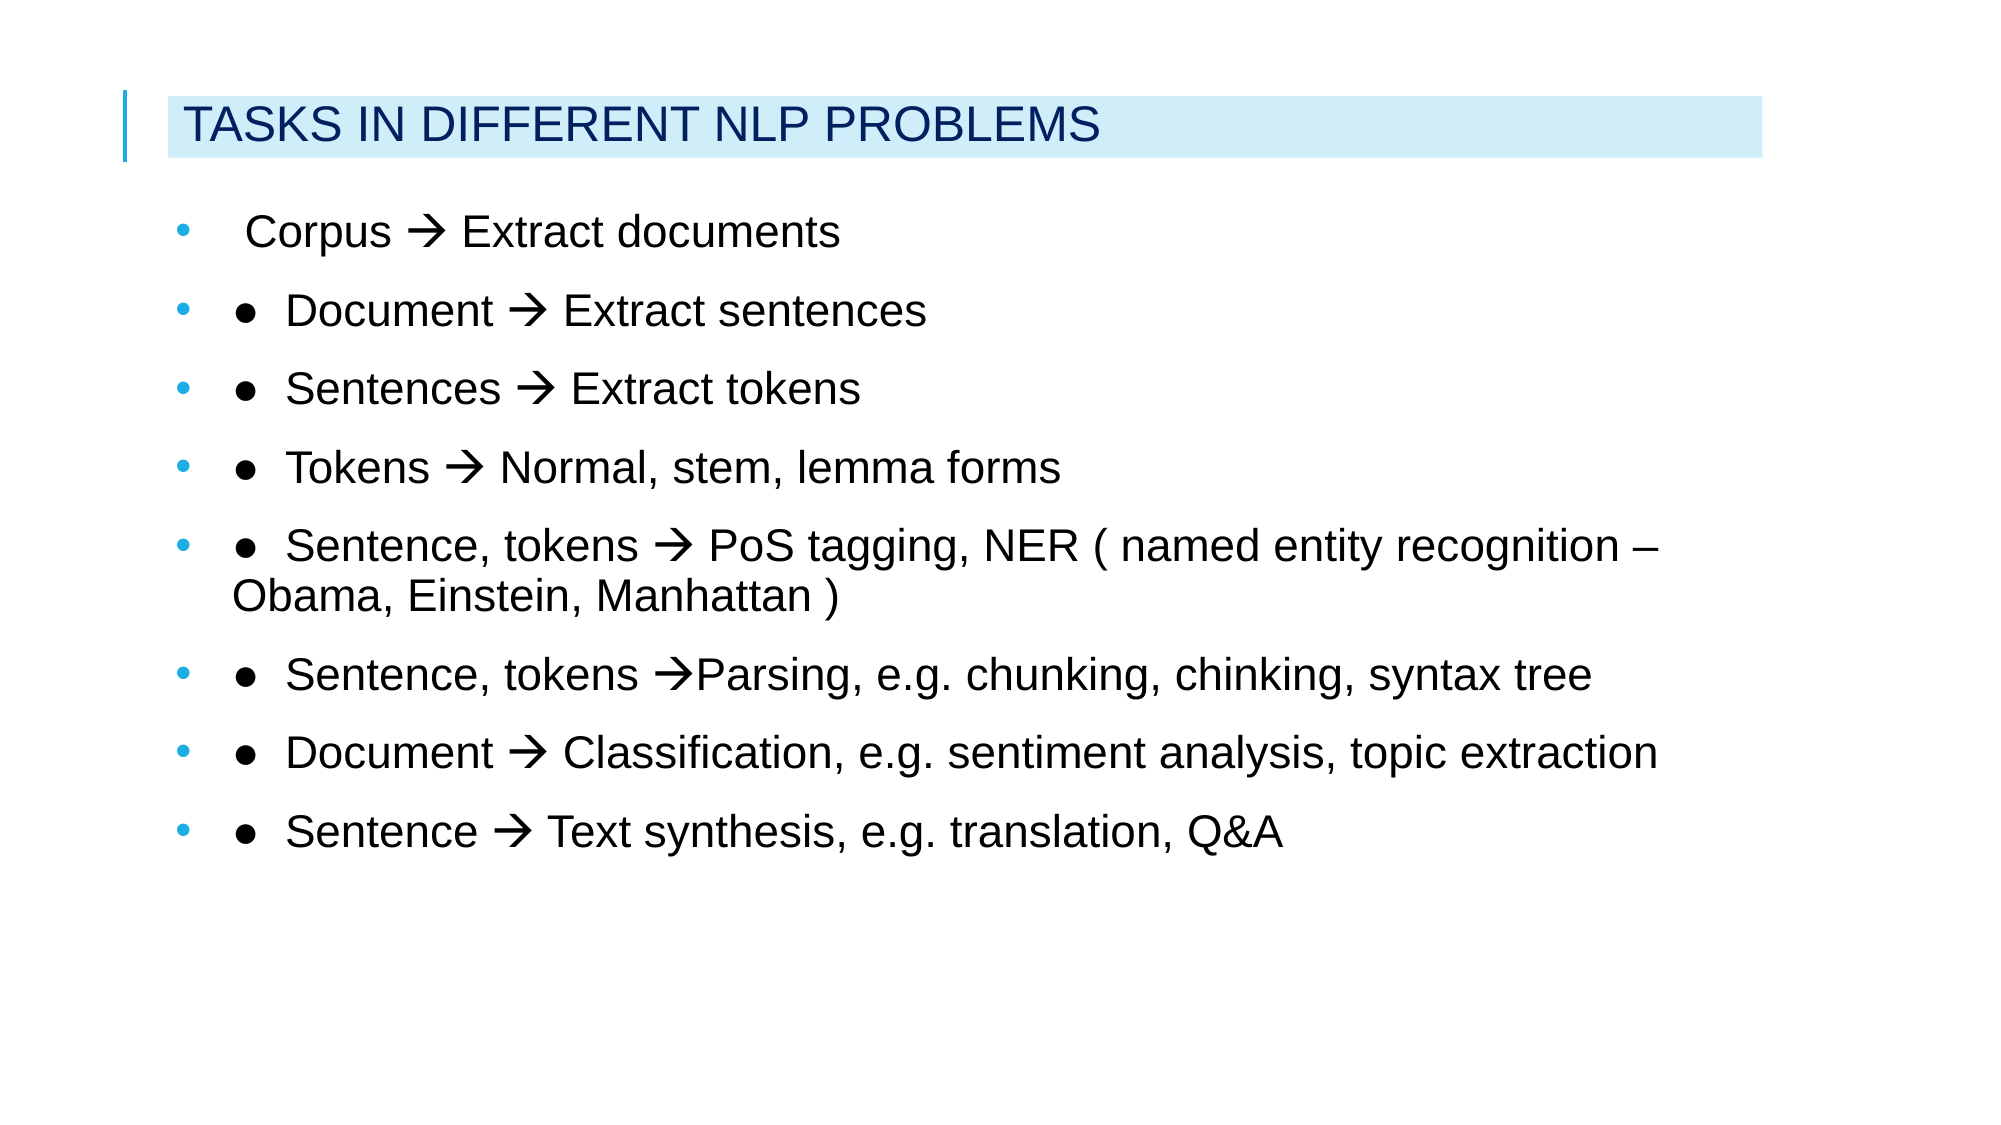

# TASKS IN DIFFERENT NLP PROBLEMS
 Corpus 🡪 Extract documents
●  Document 🡪 Extract sentences
●  Sentences 🡪 Extract tokens
●  Tokens 🡪 Normal, stem, lemma forms
●  Sentence, tokens 🡪 PoS tagging, NER ( named entity recognition – Obama, Einstein, Manhattan )
●  Sentence, tokens 🡪Parsing, e.g. chunking, chinking, syntax tree
●  Document 🡪 Classification, e.g. sentiment analysis, topic extraction
●  Sentence 🡪 Text synthesis, e.g. translation, Q&A